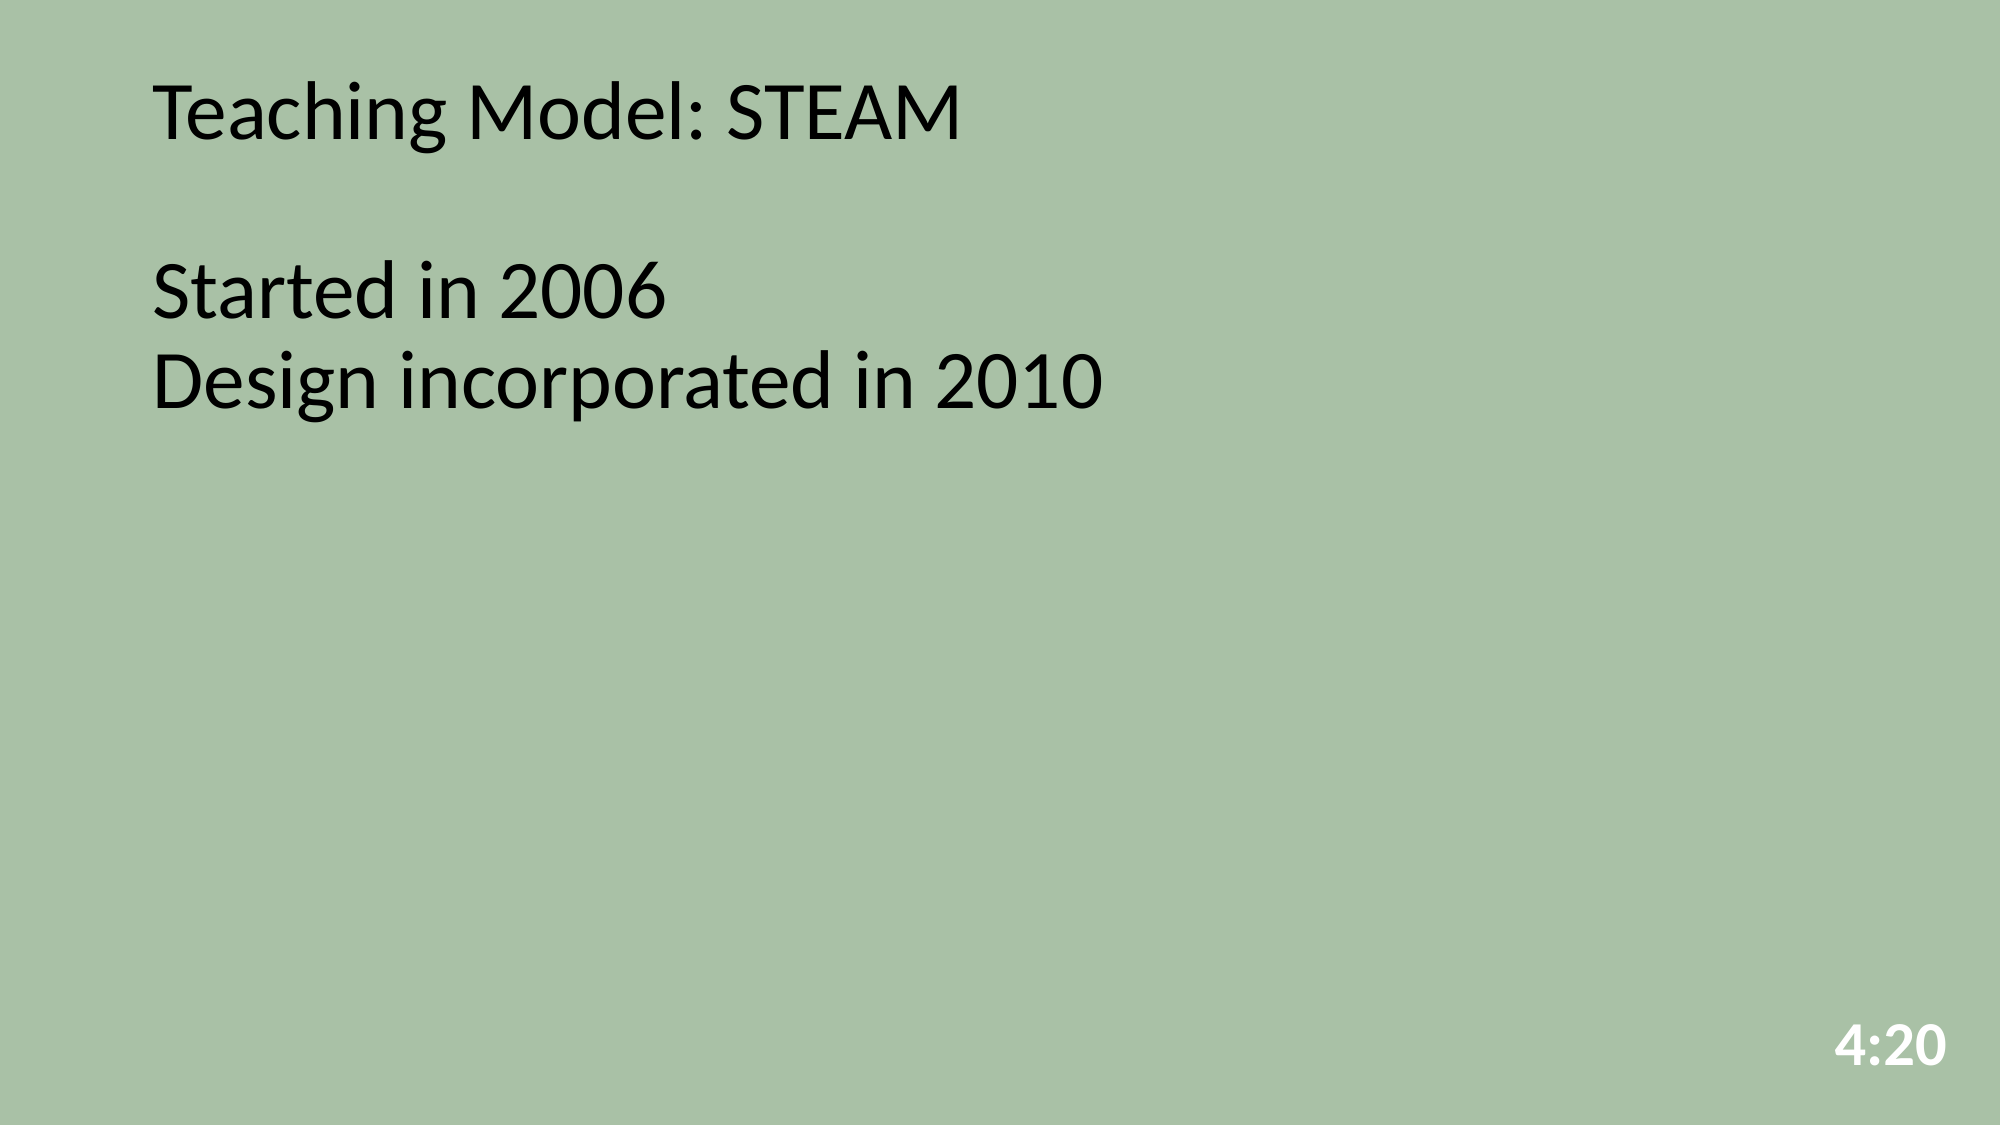

# Teaching Model: STEAM Started in 2006 Design incorporated in 2010
4:20